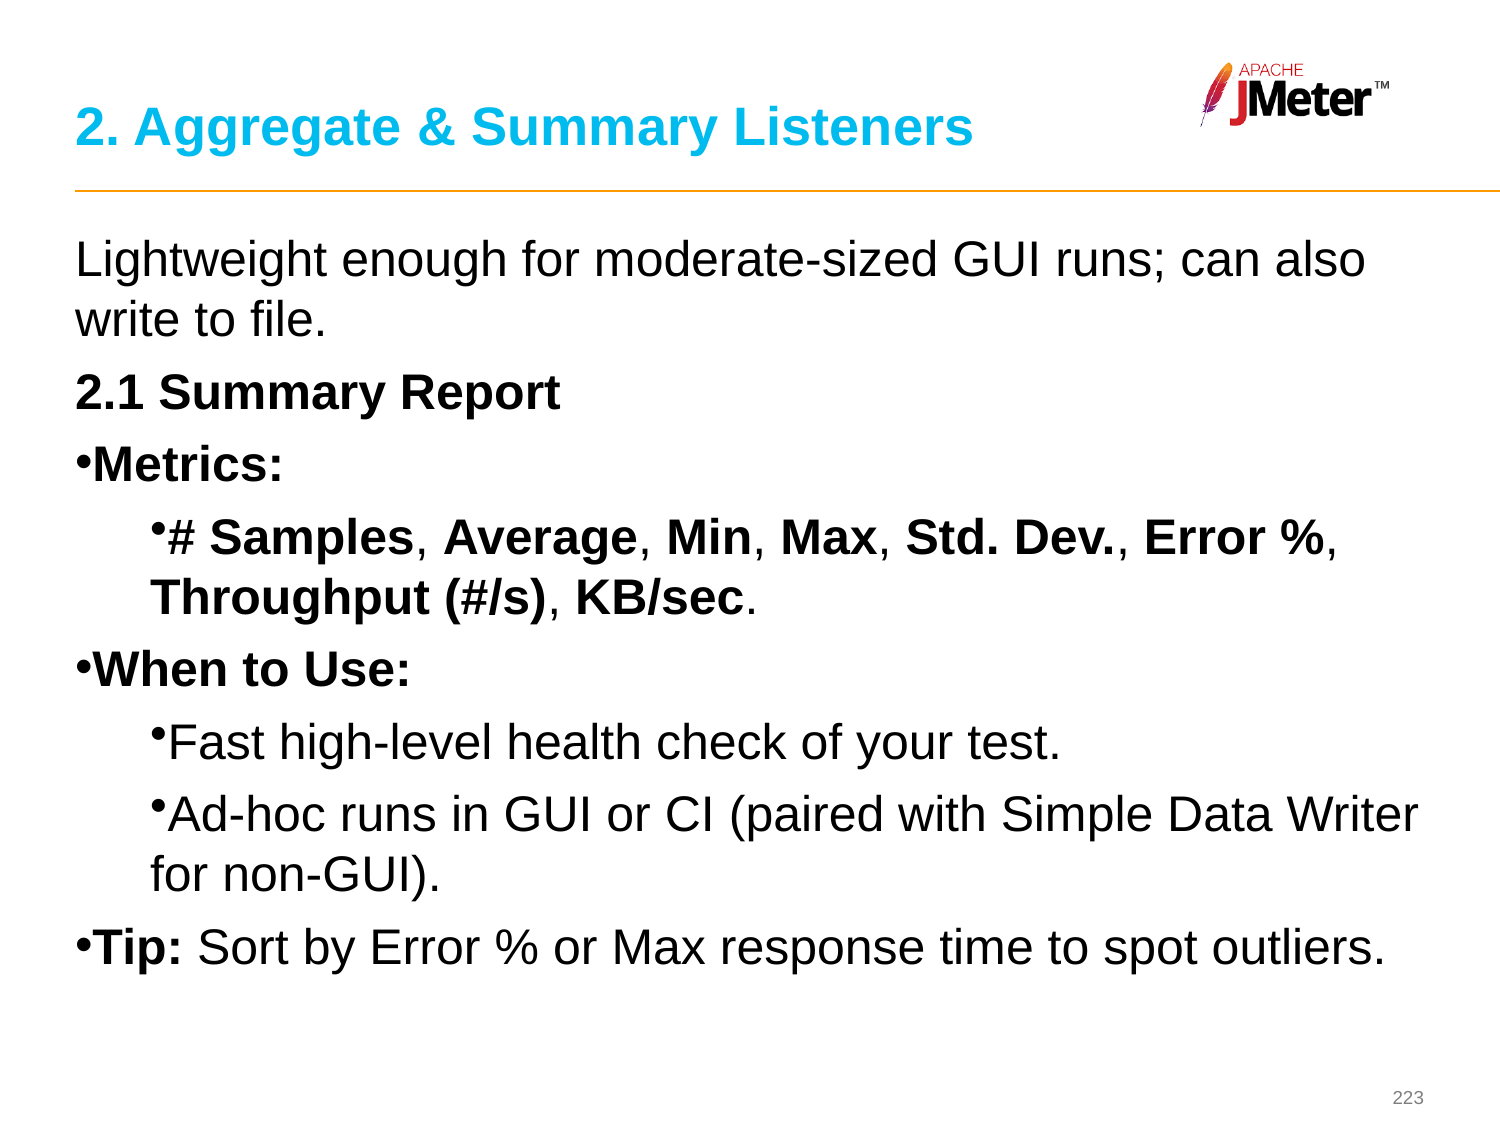

# 2. Aggregate & Summary Listeners
Lightweight enough for moderate-sized GUI runs; can also write to file.
2.1 Summary Report
Metrics:
# Samples, Average, Min, Max, Std. Dev., Error %, Throughput (#/s), KB/sec.
When to Use:
Fast high-level health check of your test.
Ad-hoc runs in GUI or CI (paired with Simple Data Writer for non-GUI).
Tip: Sort by Error % or Max response time to spot outliers.